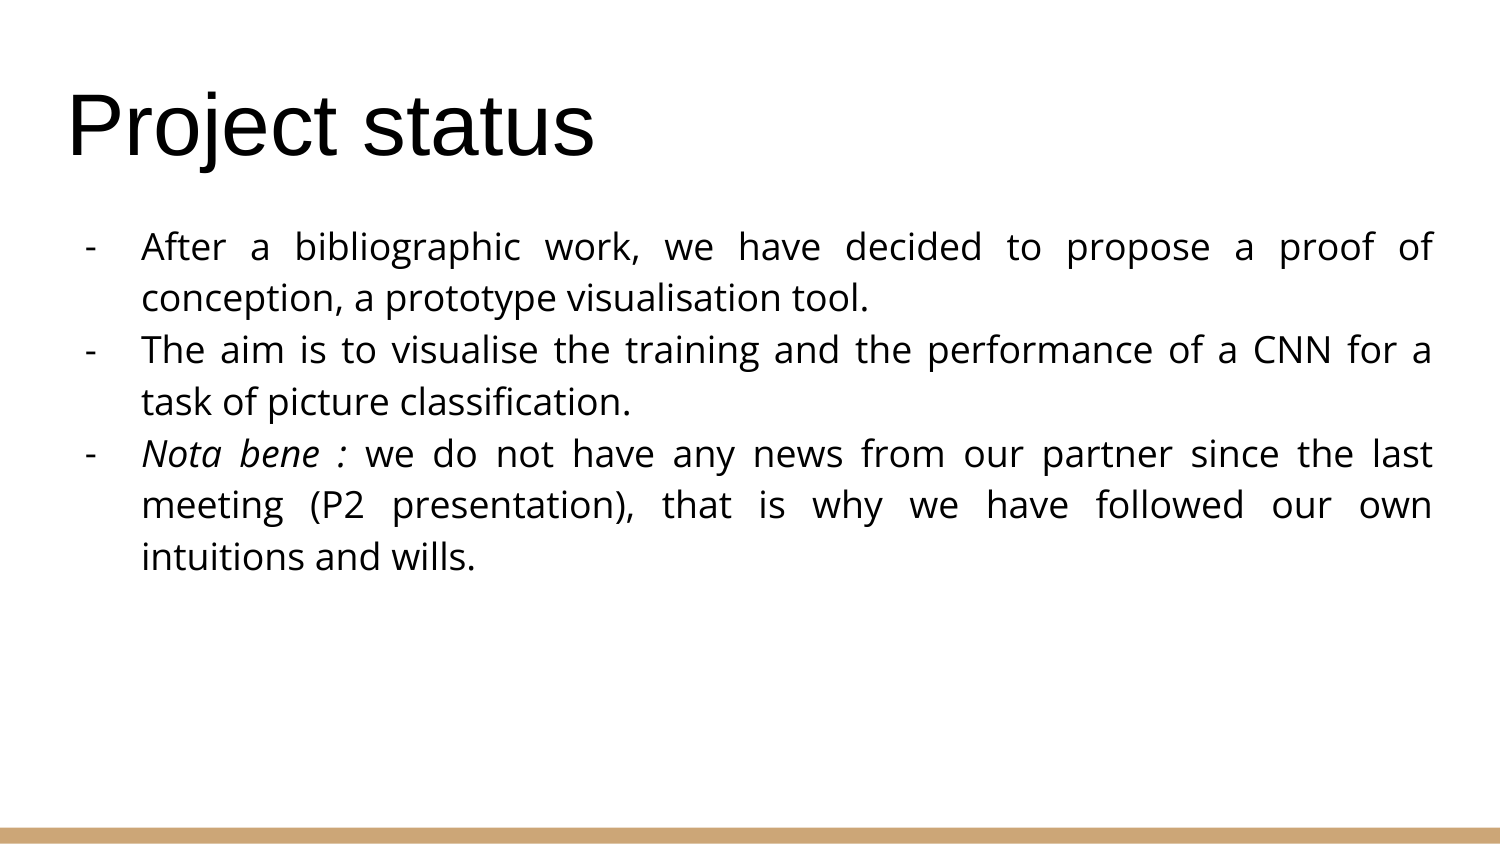

# Project status
After a bibliographic work, we have decided to propose a proof of conception, a prototype visualisation tool.
The aim is to visualise the training and the performance of a CNN for a task of picture classification.
Nota bene : we do not have any news from our partner since the last meeting (P2 presentation), that is why we have followed our own intuitions and wills.